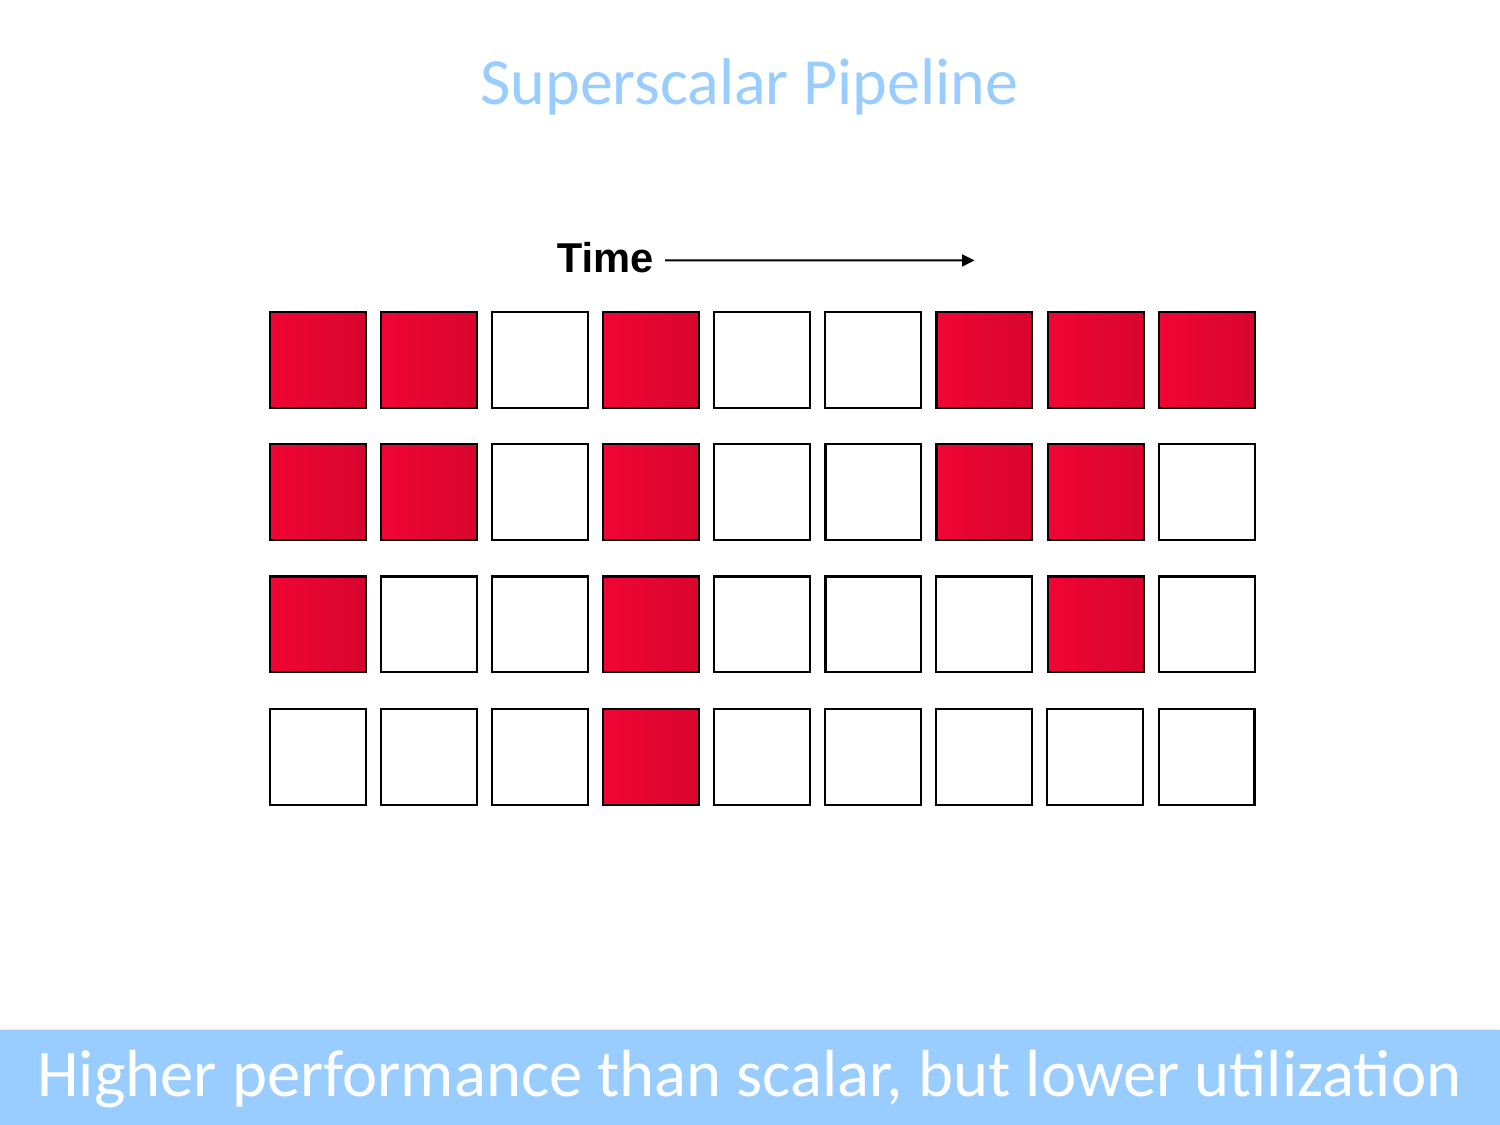

# Superscalar Pipeline
Time

Higher performance than scalar, but lower utilization